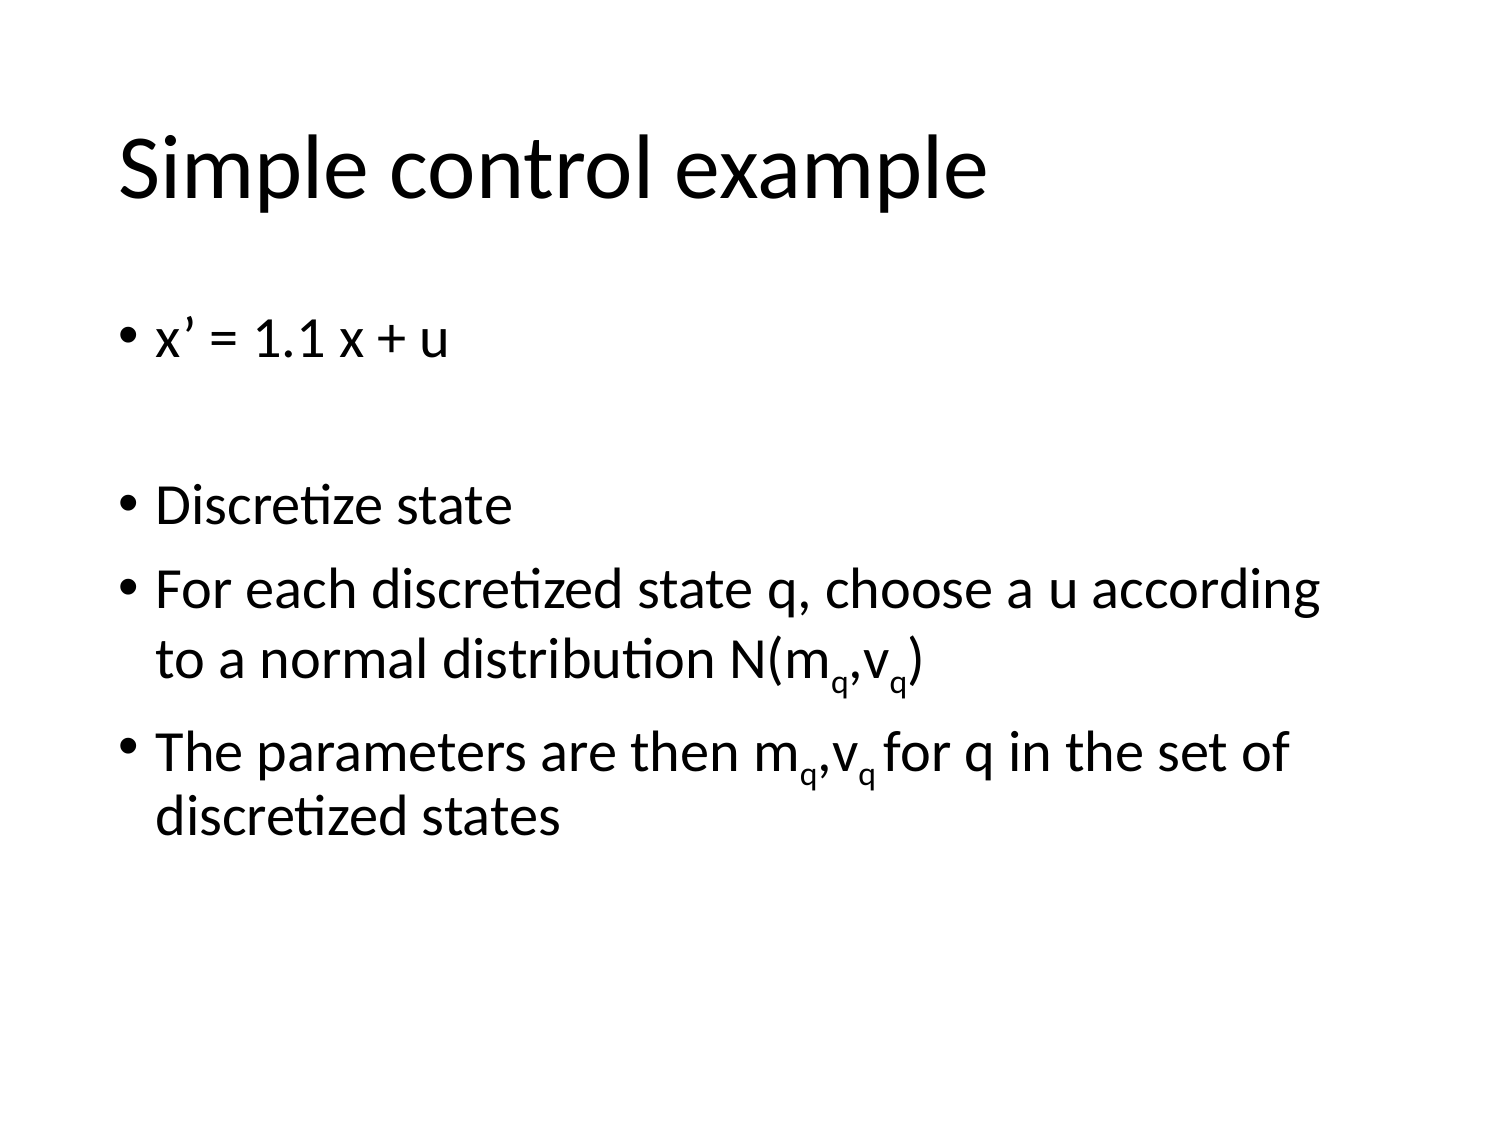

# Simple control example
x’ = 1.1 x + u

Discretize state
For each discretized state q, choose a u according to a normal distribution N(mq,vq)
The parameters are then mq,vq for q in the set of discretized states